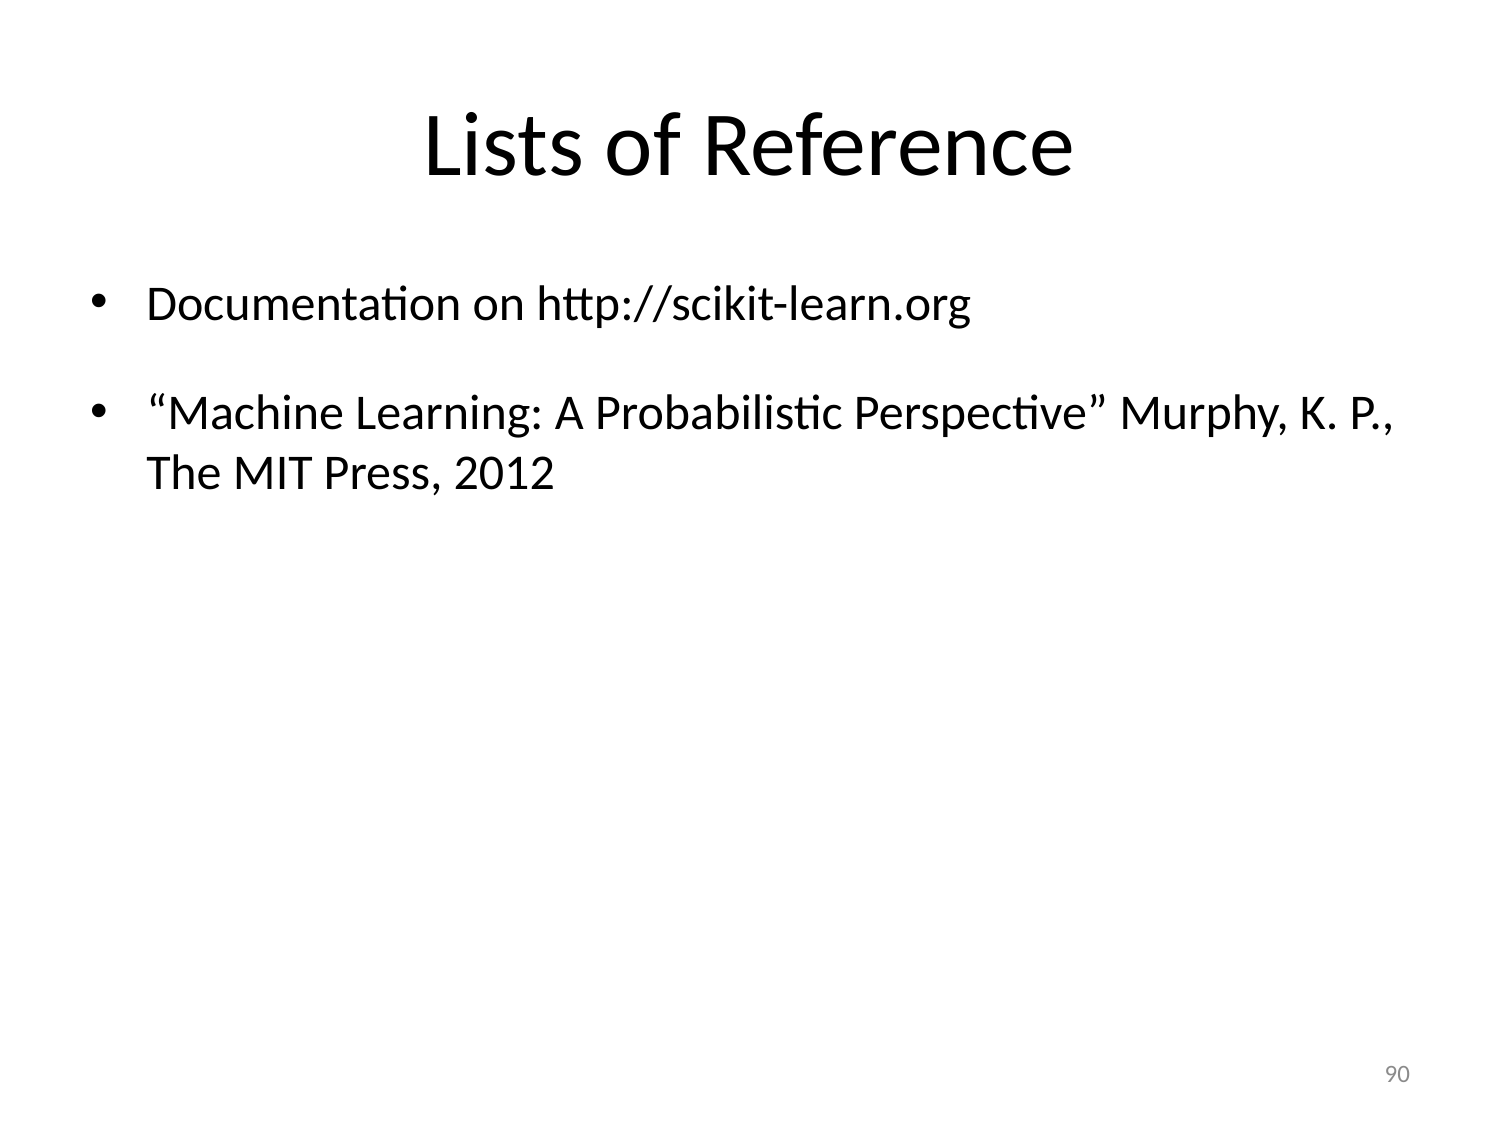

# Lists of Reference
Documentation on http://scikit-learn.org
“Machine Learning: A Probabilistic Perspective” Murphy, K. P., The MIT Press, 2012

90